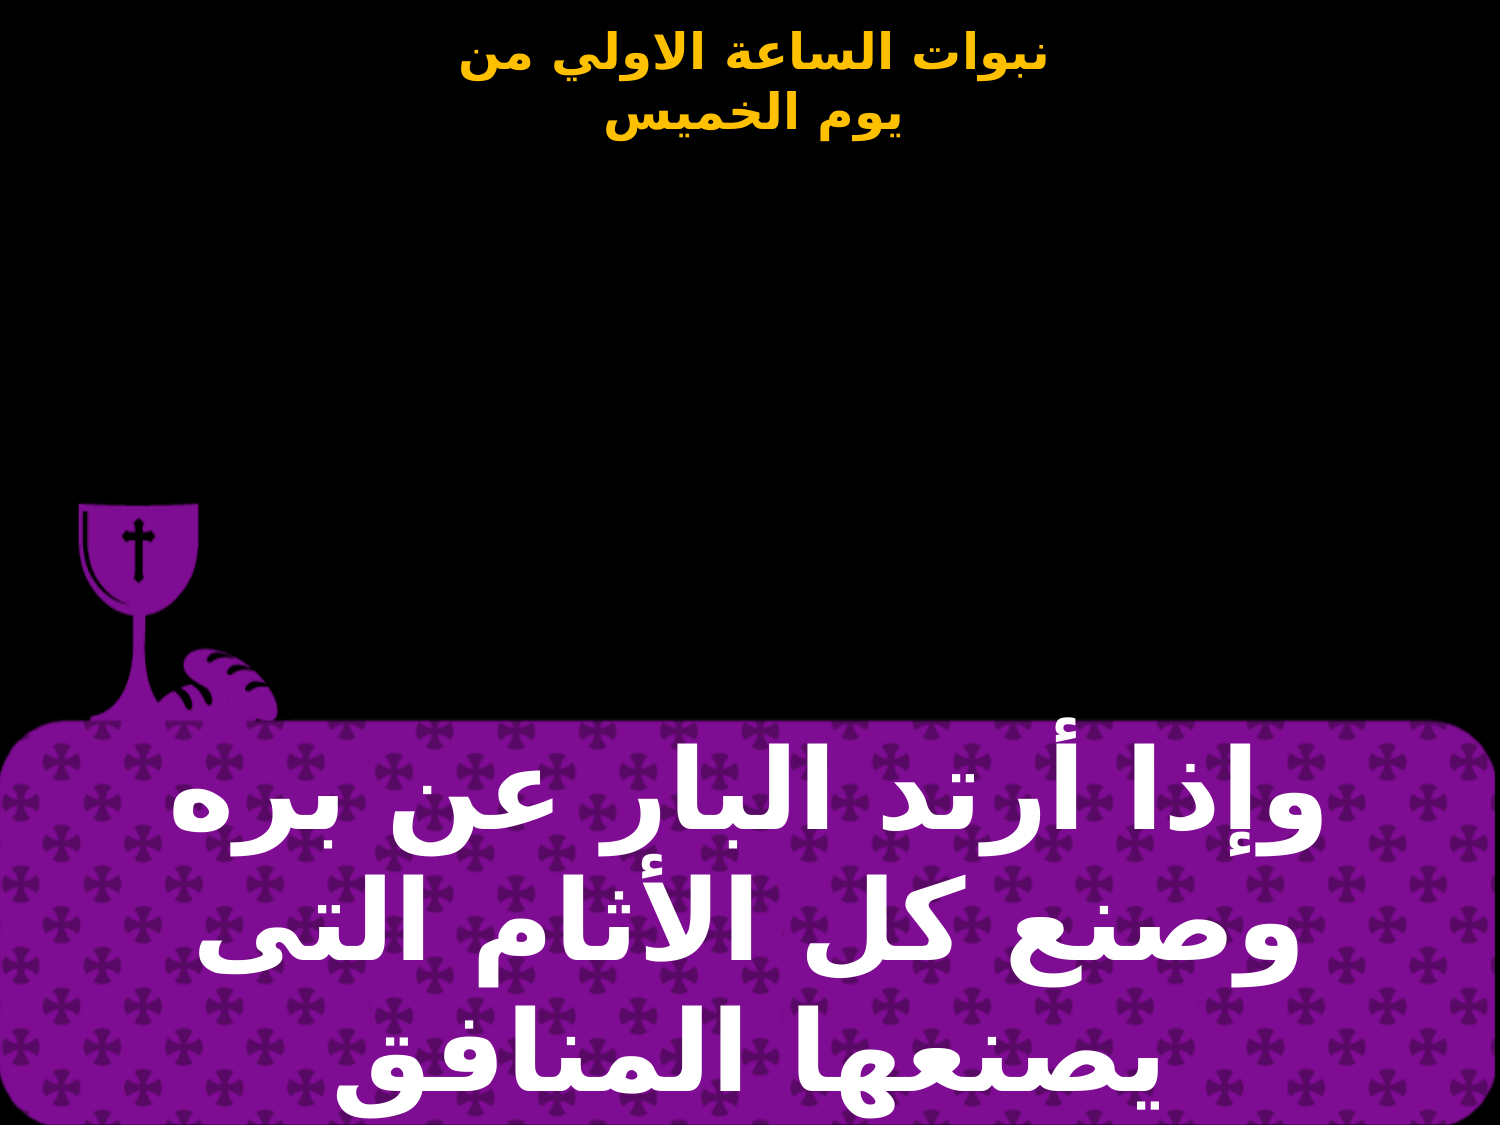

| وإذا أرتد البار عن بره وصنع كل الأثام التى يصنعها المنافق |
| --- |